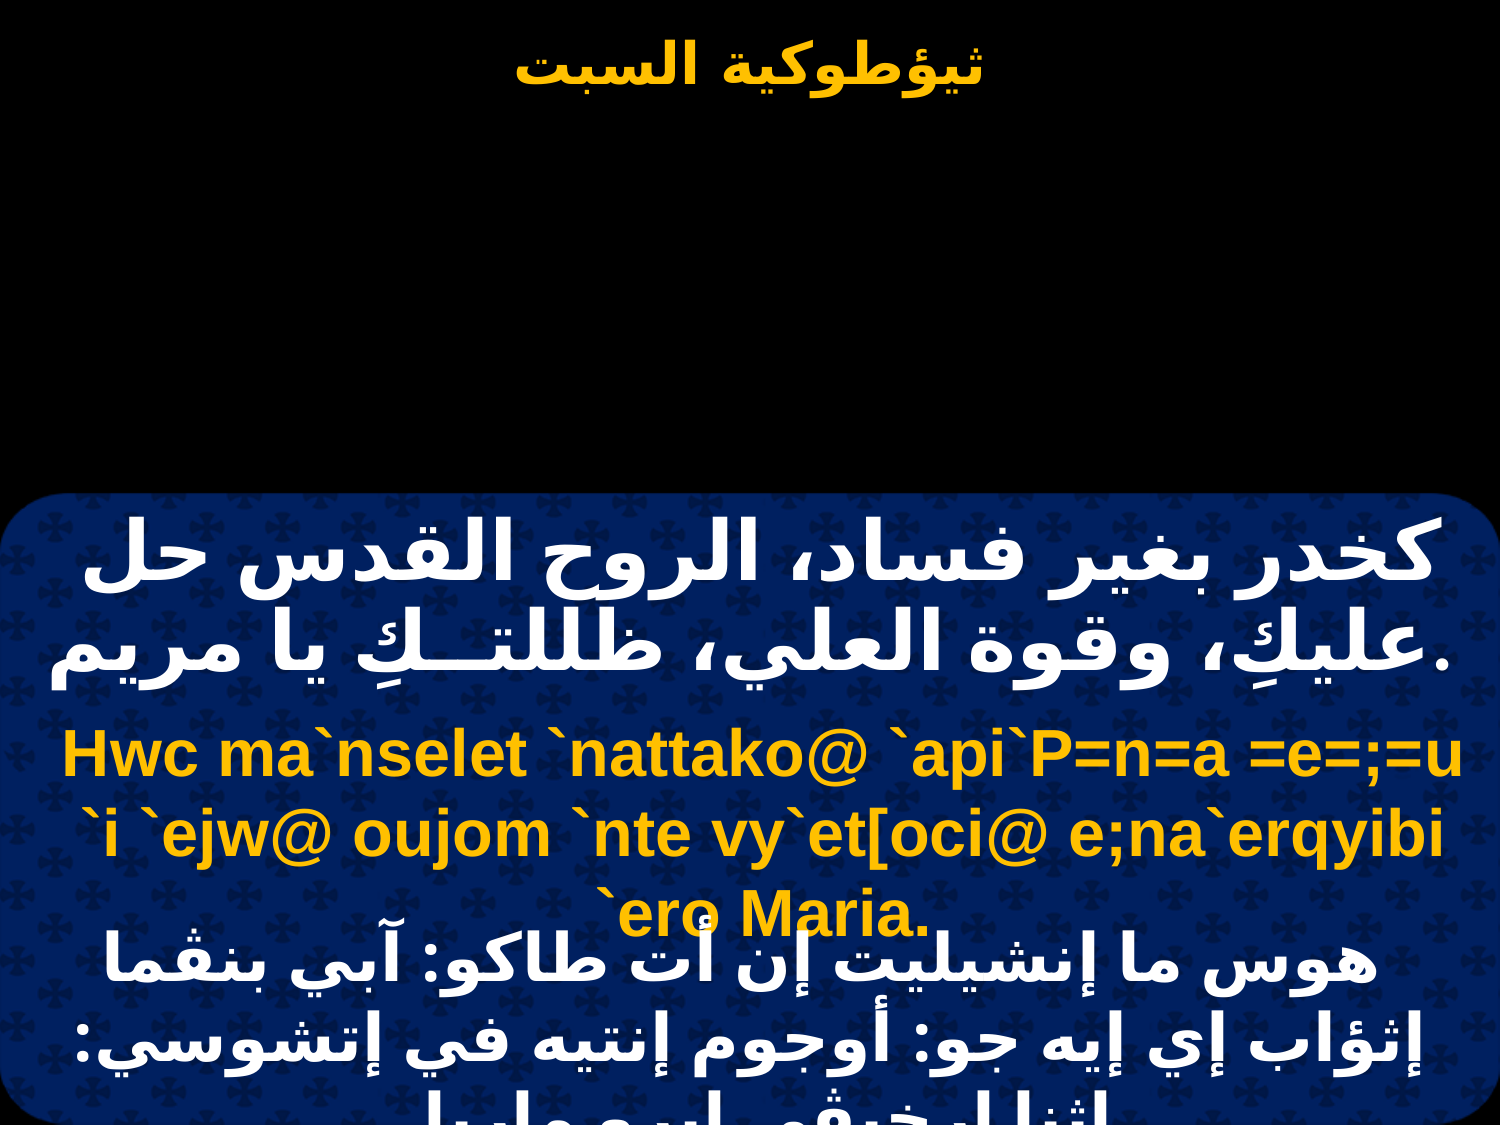

القطعة الثالثة:
 كخدر بغير فساد، الروح القدس حل عليكِ، وقوة العلي، ظللتــكِ يا مريم.

Hwc ma`nselet `nattako@ `api`P=n=a =e=;=u `i `ejw@ oujom `nte vy`et[oci@ e;na`erqyibi `ero Maria.

 هوس ما إنشيليت إن أت طاكو: آبي بنڤما إثؤاب إي إيه جو: أوجوم إنتيه في إتشوسي: إثنا إرخيڤي إيرو ماريا.